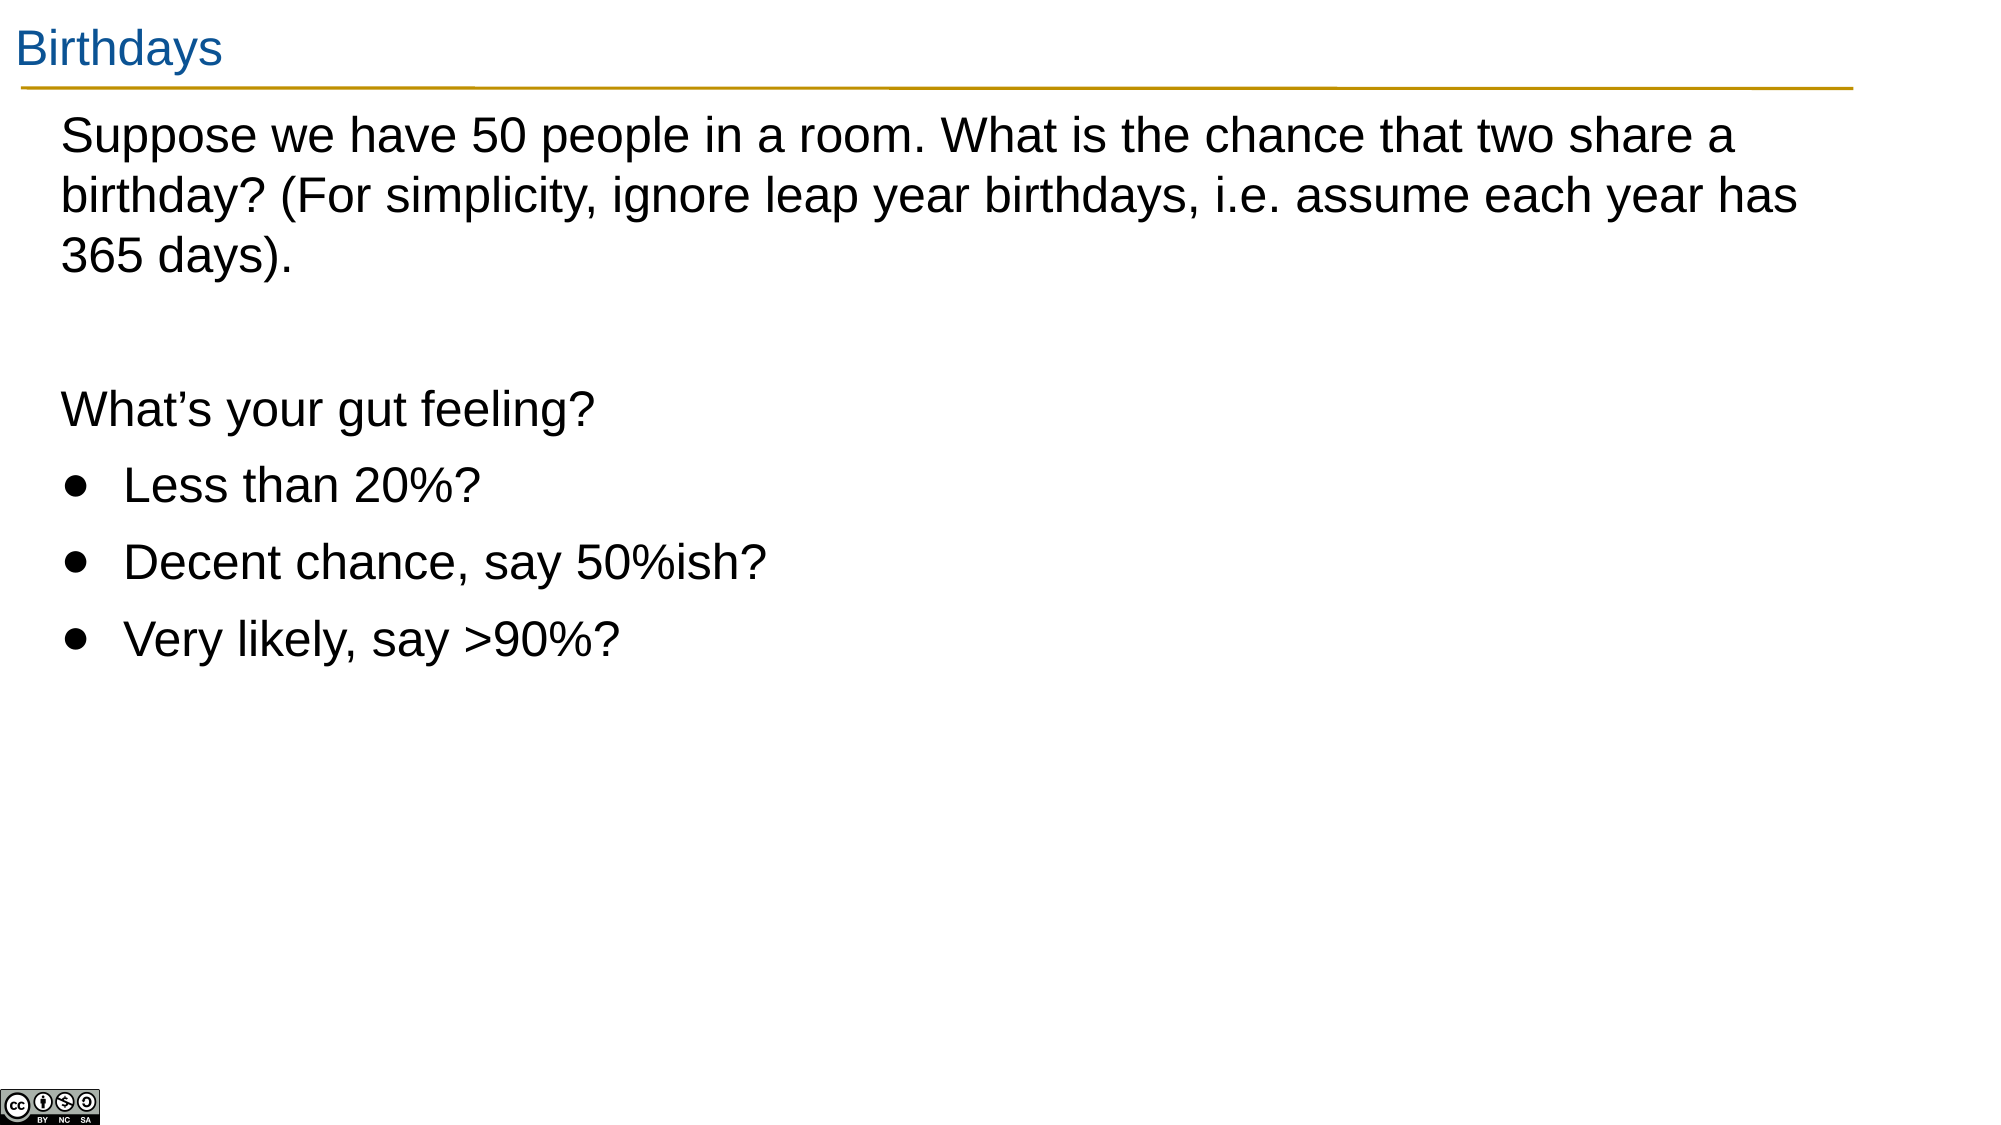

# Birthdays
Suppose we have 50 people in a room. What is the chance that two share a birthday? (For simplicity, ignore leap year birthdays, i.e. assume each year has 365 days).

What’s your gut feeling?
Less than 20%?
Decent chance, say 50%ish?
Very likely, say >90%?